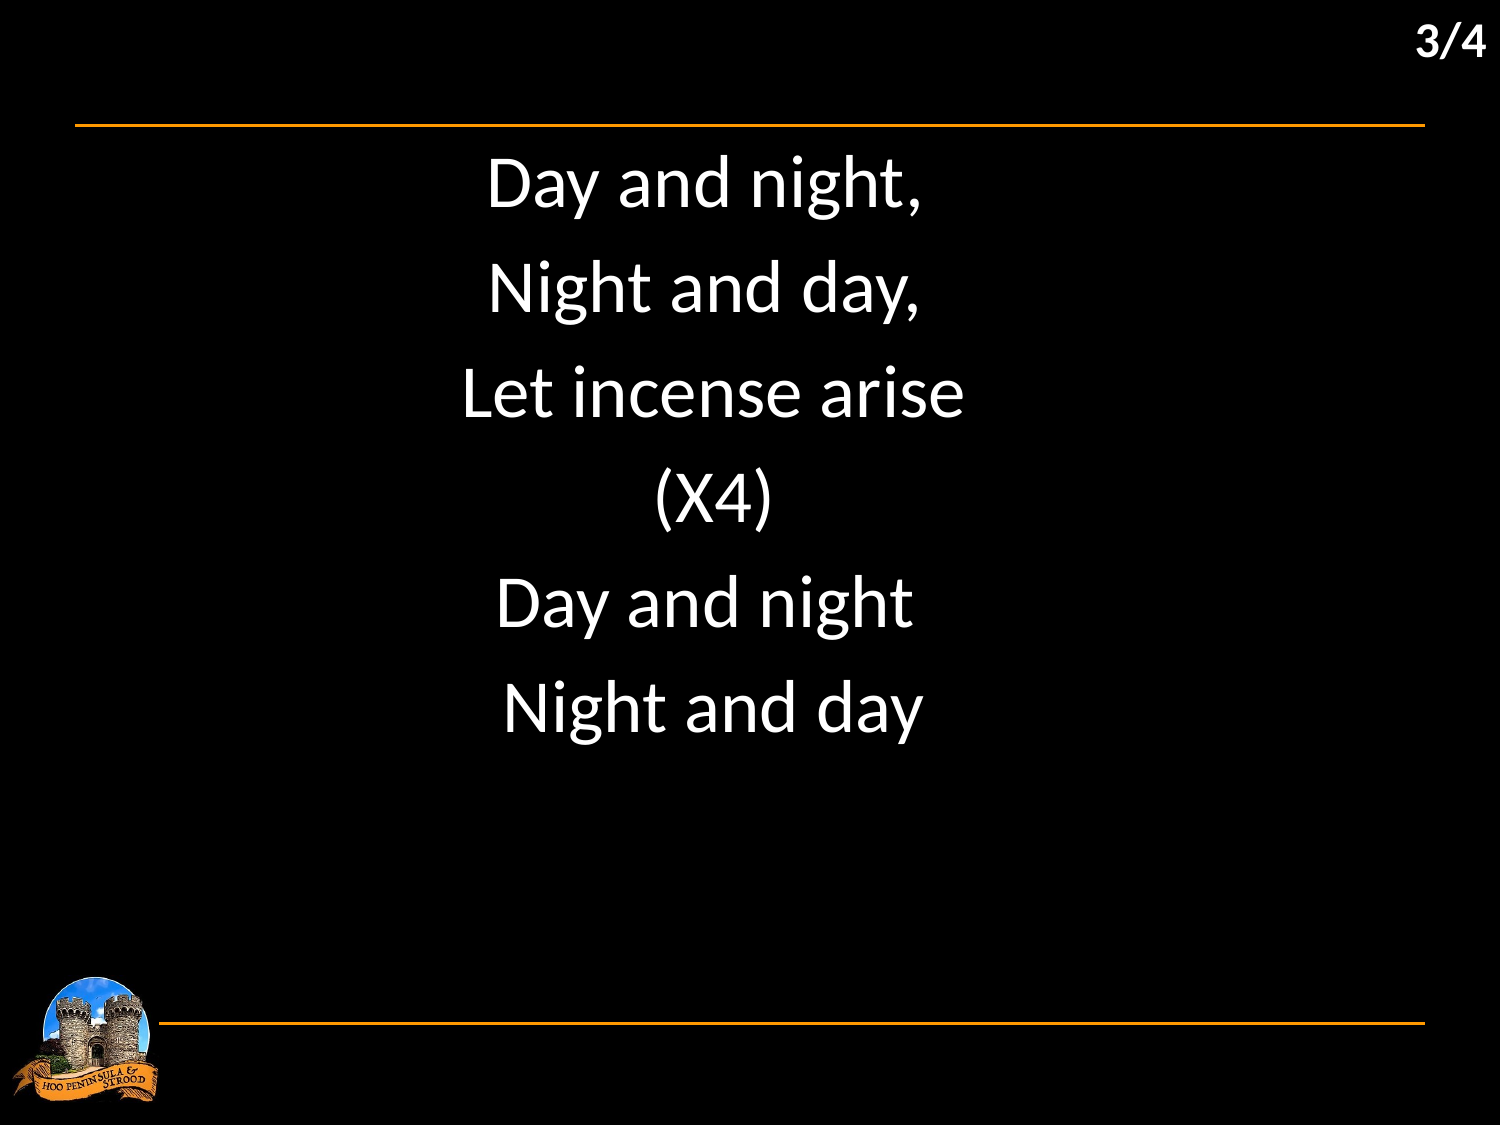

3/4
Day and night,
Night and day,
Let incense arise
(X4)
Day and night
Night and day